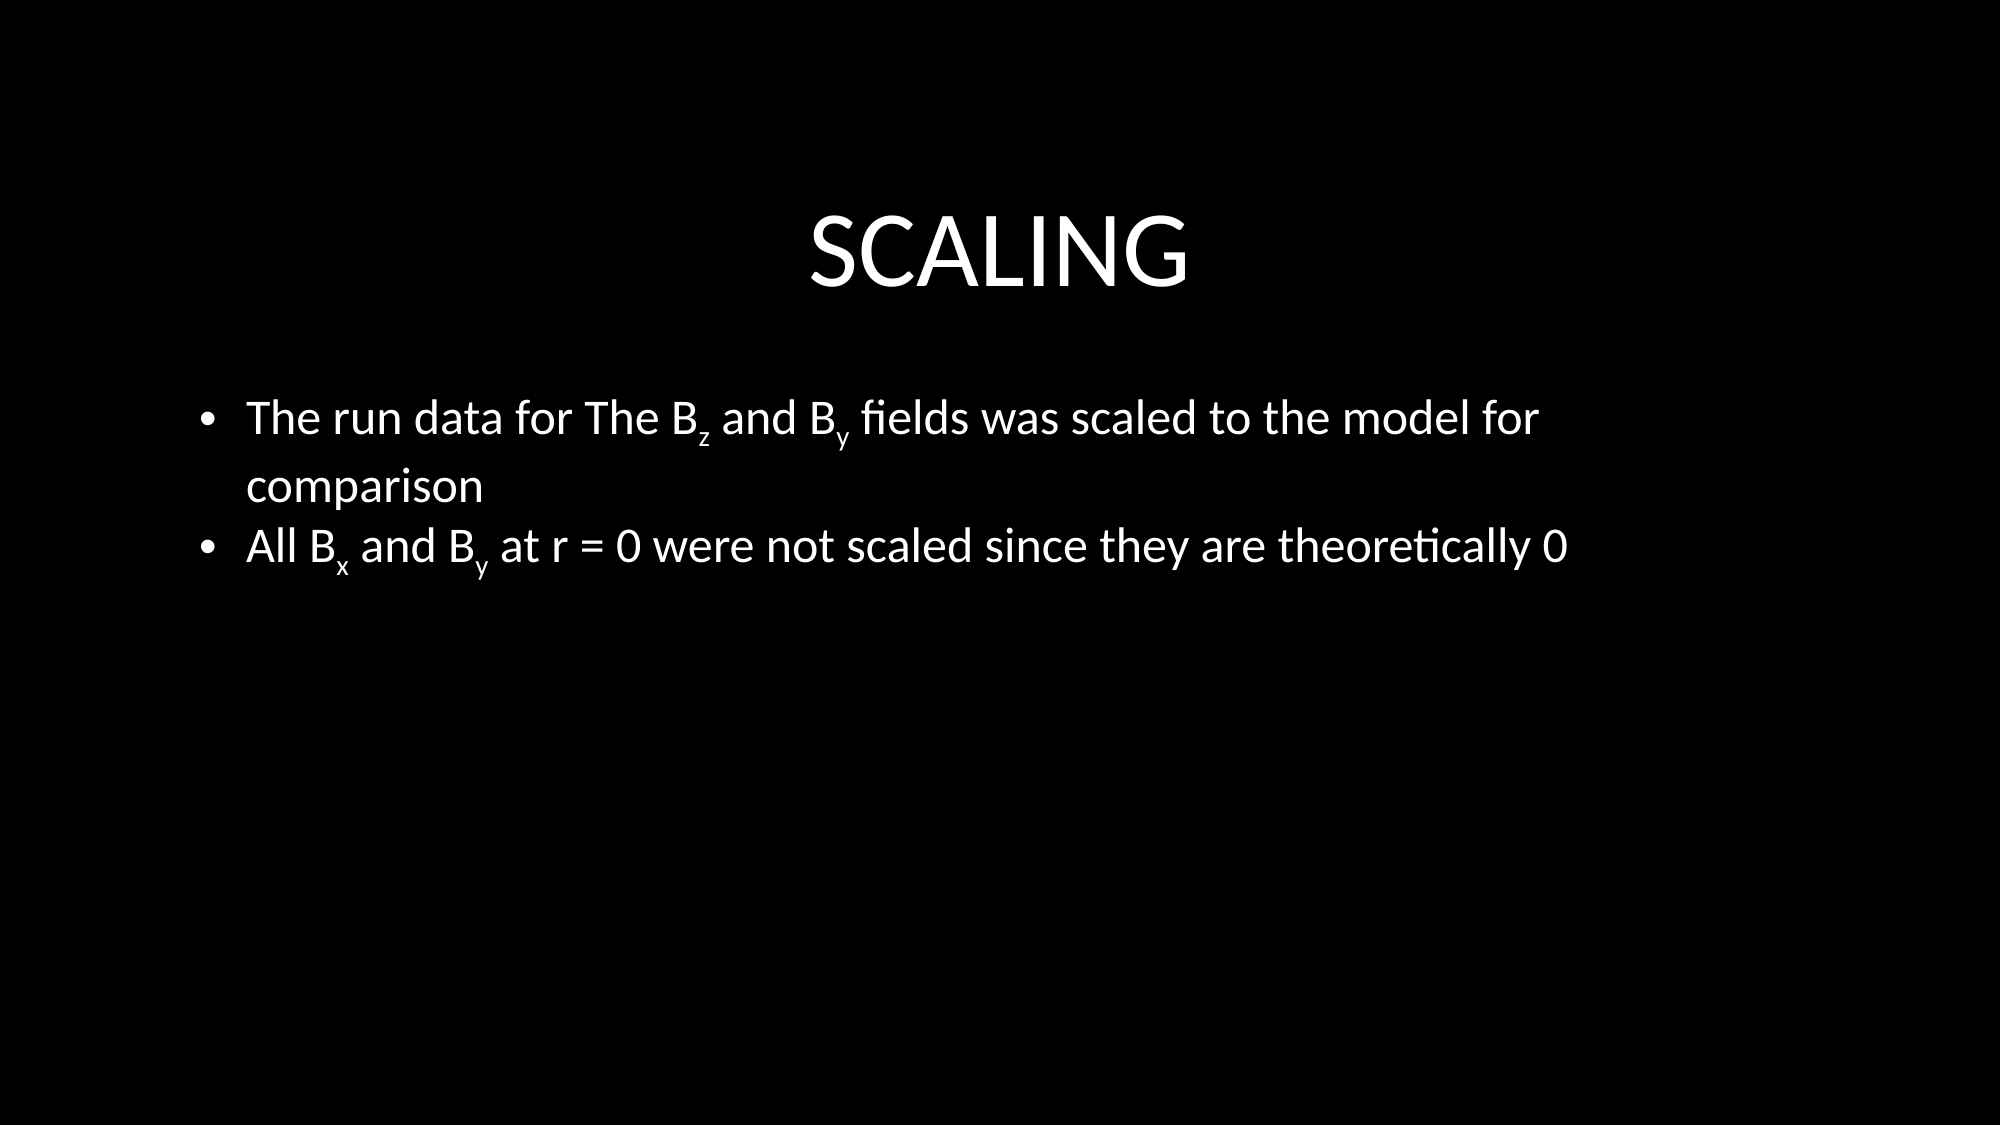

# SCALING
The run data for The Bz and By fields was scaled to the model for comparison
All Bx and By at r = 0 were not scaled since they are theoretically 0